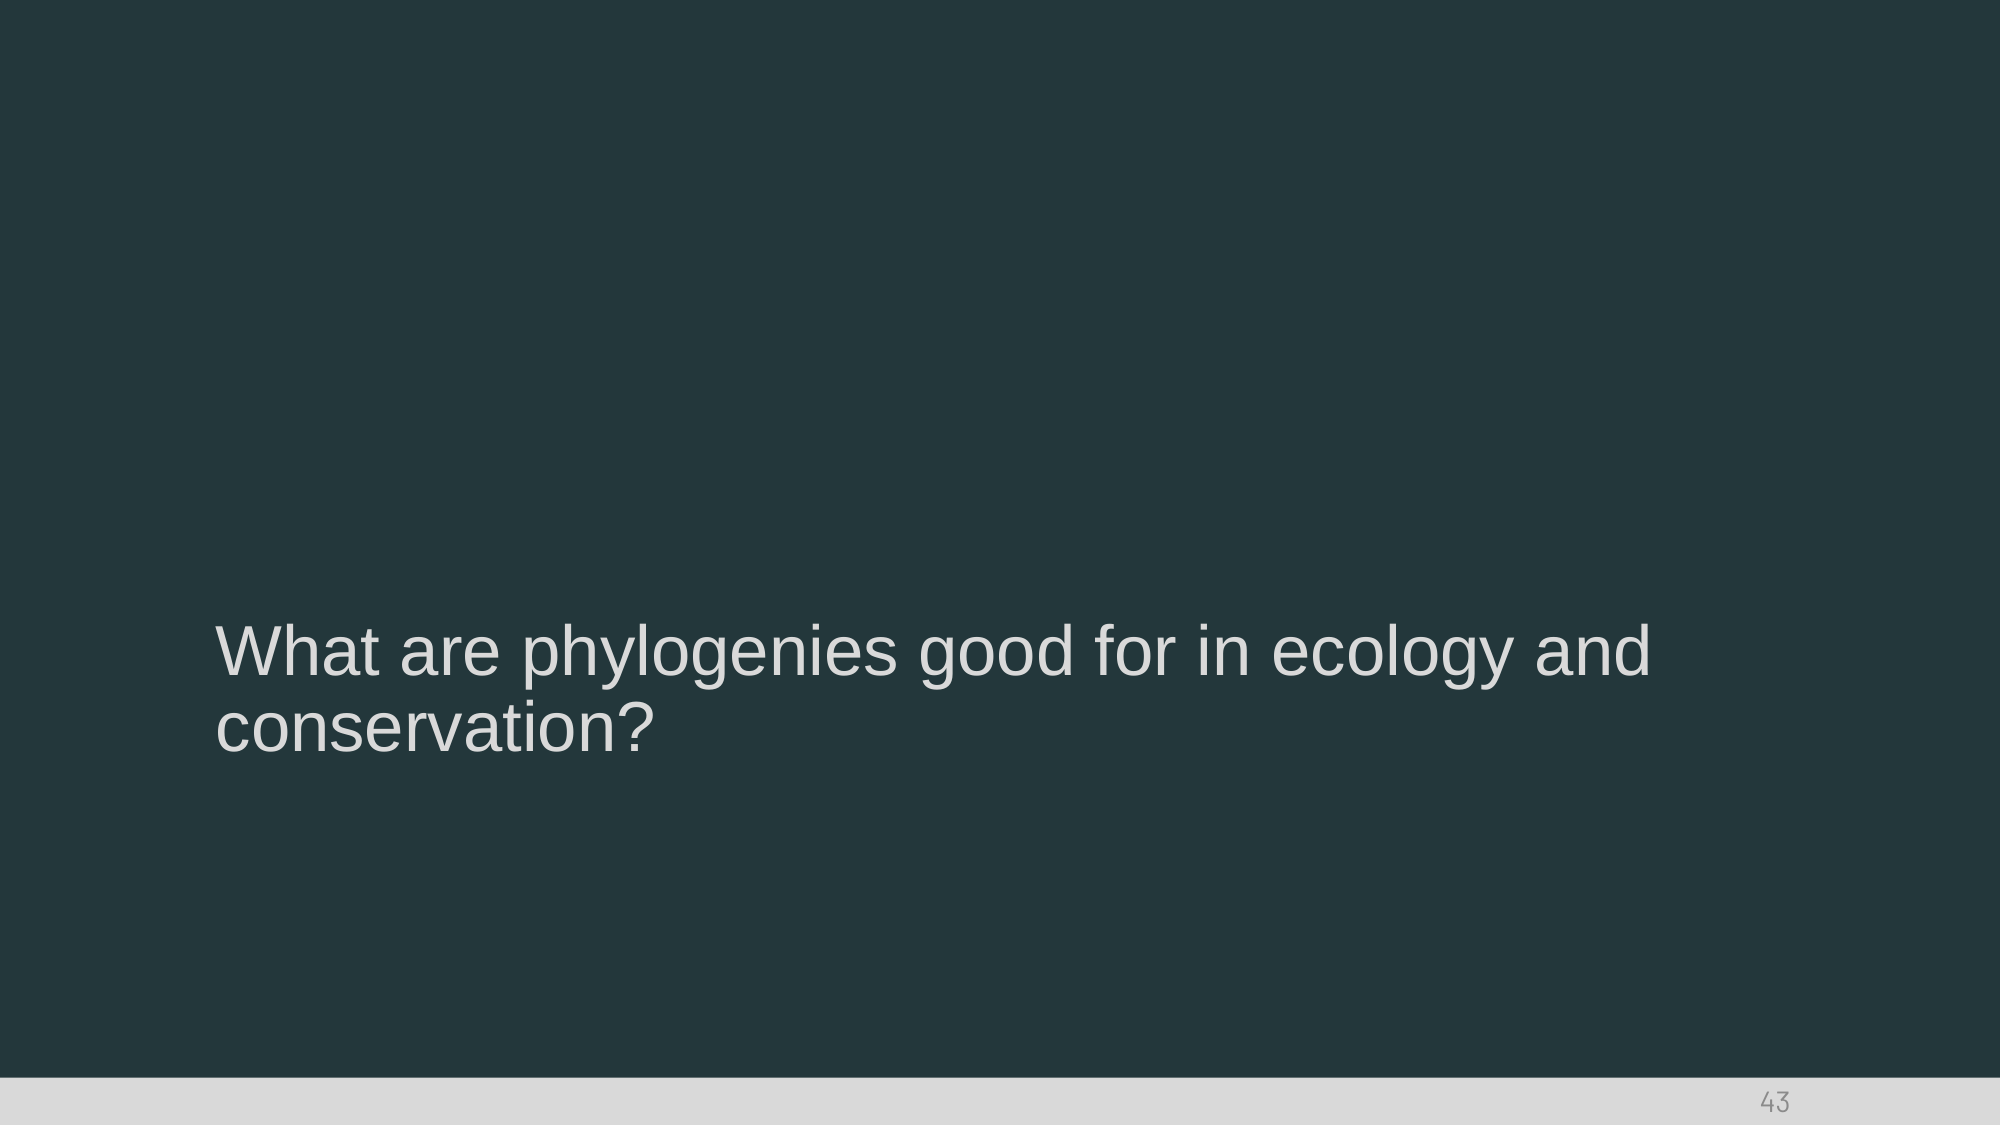

# What are phylogenies good for in ecology and conservation?

43